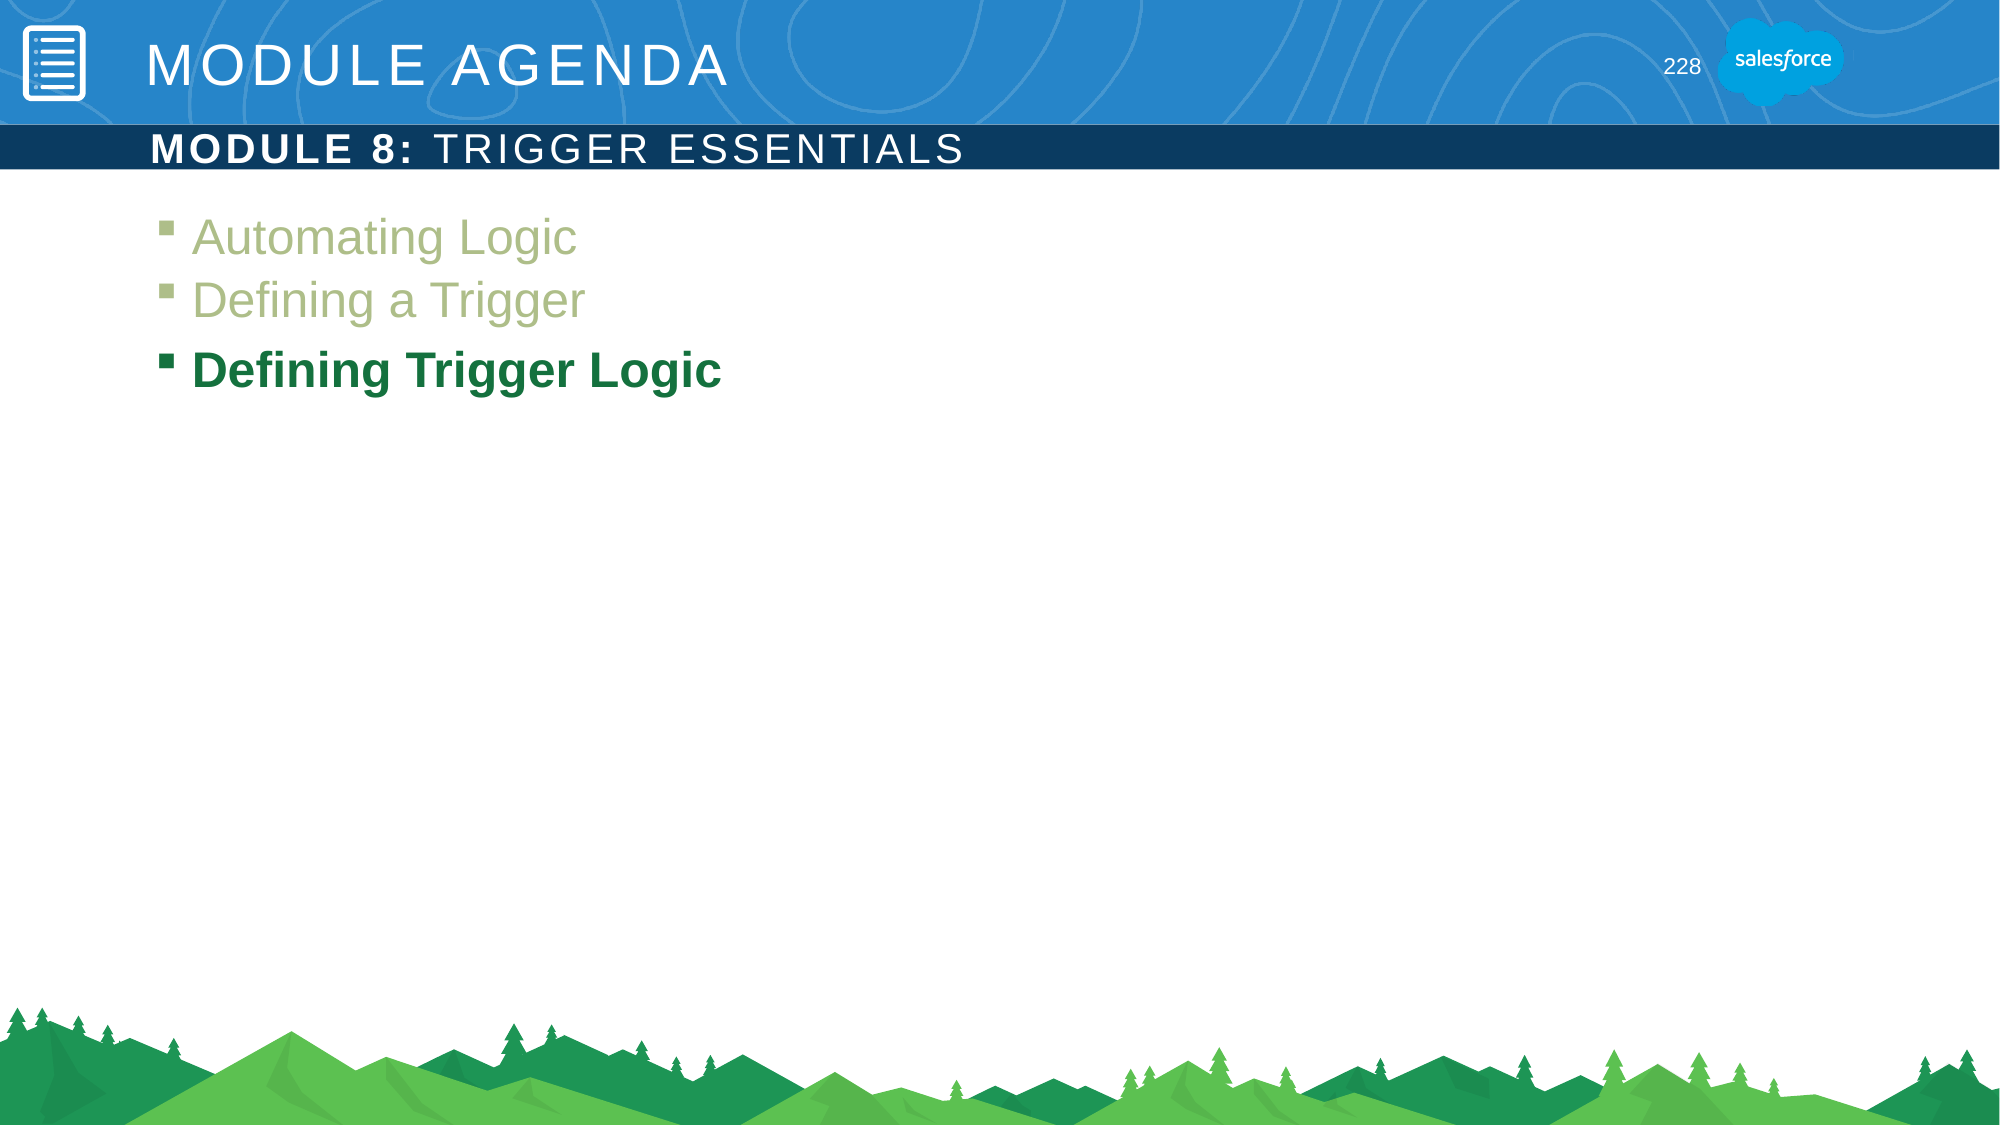

# Module Agenda
228
Module 8: Trigger Essentials
Automating Logic
Defining a Trigger
Defining Trigger Logic